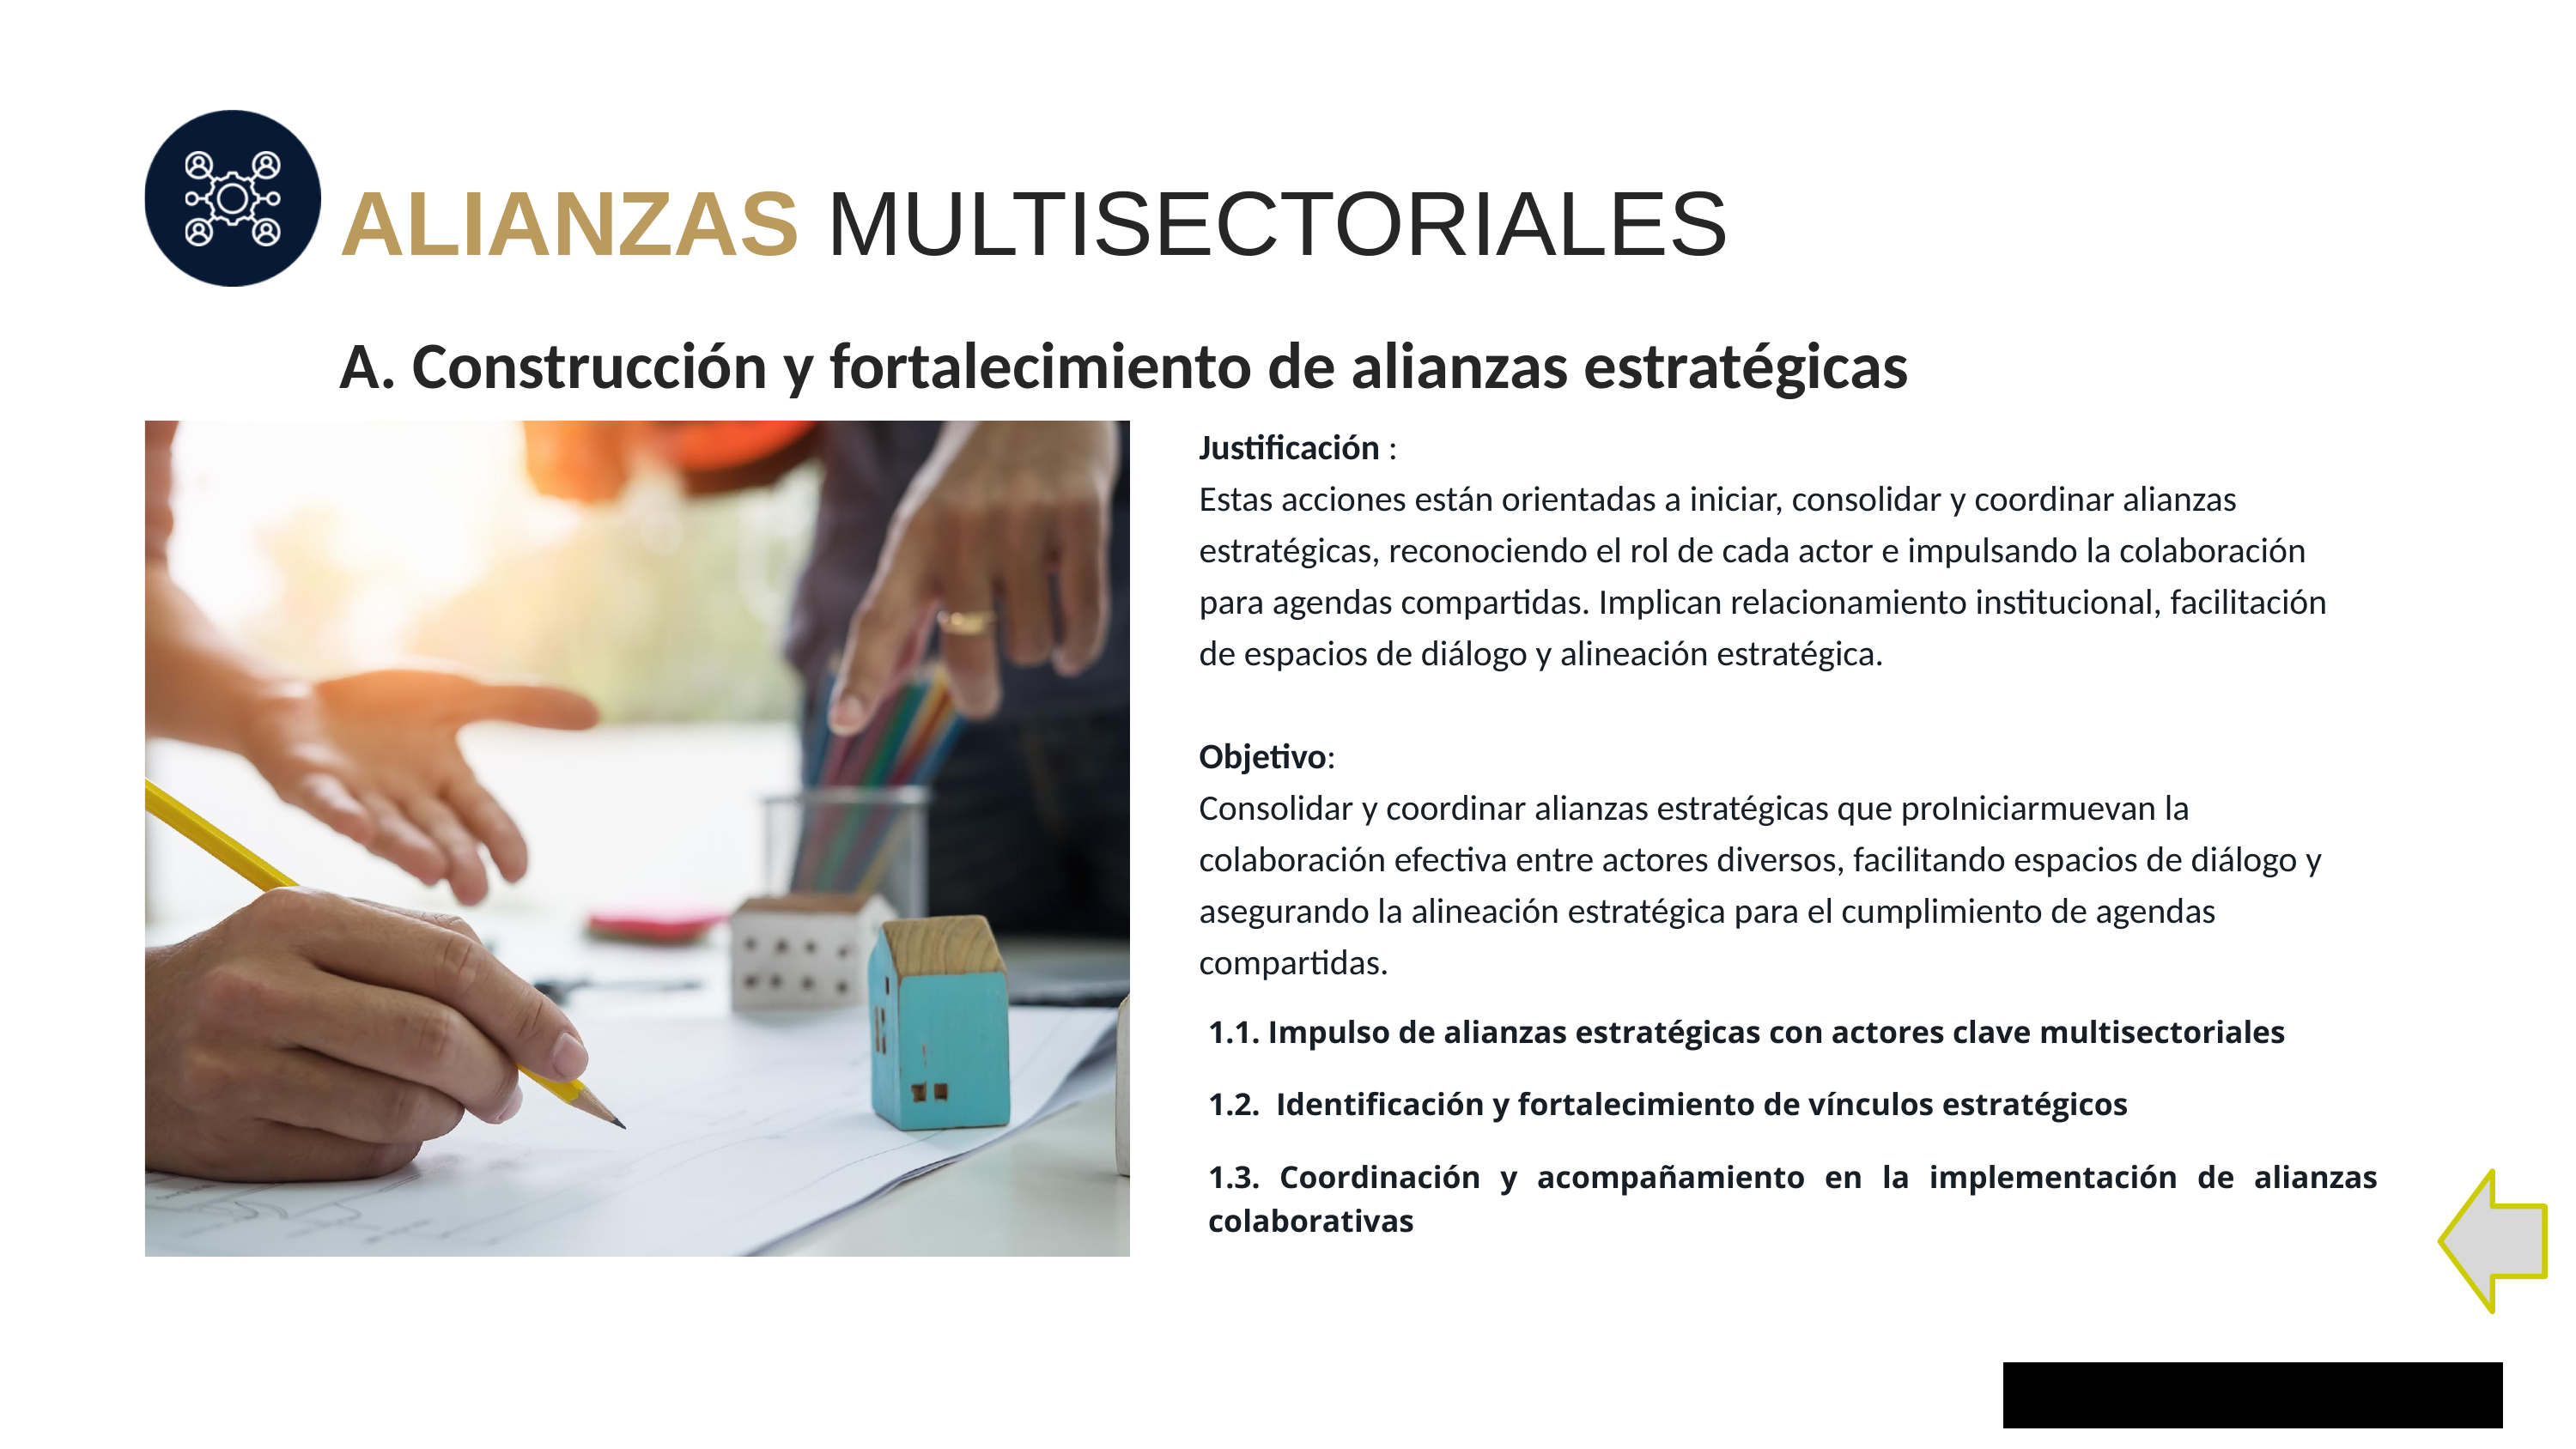

ALIANZAS MULTISECTORIALES

A. Construcción y fortalecimiento de alianzas estratégicas

Justificación :
Estas acciones están orientadas a iniciar, consolidar y coordinar alianzas estratégicas, reconociendo el rol de cada actor e impulsando la colaboración para agendas compartidas. Implican relacionamiento institucional, facilitación de espacios de diálogo y alineación estratégica.

Objetivo:
Consolidar y coordinar alianzas estratégicas que proIniciarmuevan la colaboración efectiva entre actores diversos, facilitando espacios de diálogo y asegurando la alineación estratégica para el cumplimiento de agendas compartidas.

1.1. Impulso de alianzas estratégicas con actores clave multisectoriales

1.2.  Identificación y fortalecimiento de vínculos estratégicos

1.3. Coordinación y acompañamiento en la implementación de alianzas colaborativas

15

WWW.CRESCEREPST.COM